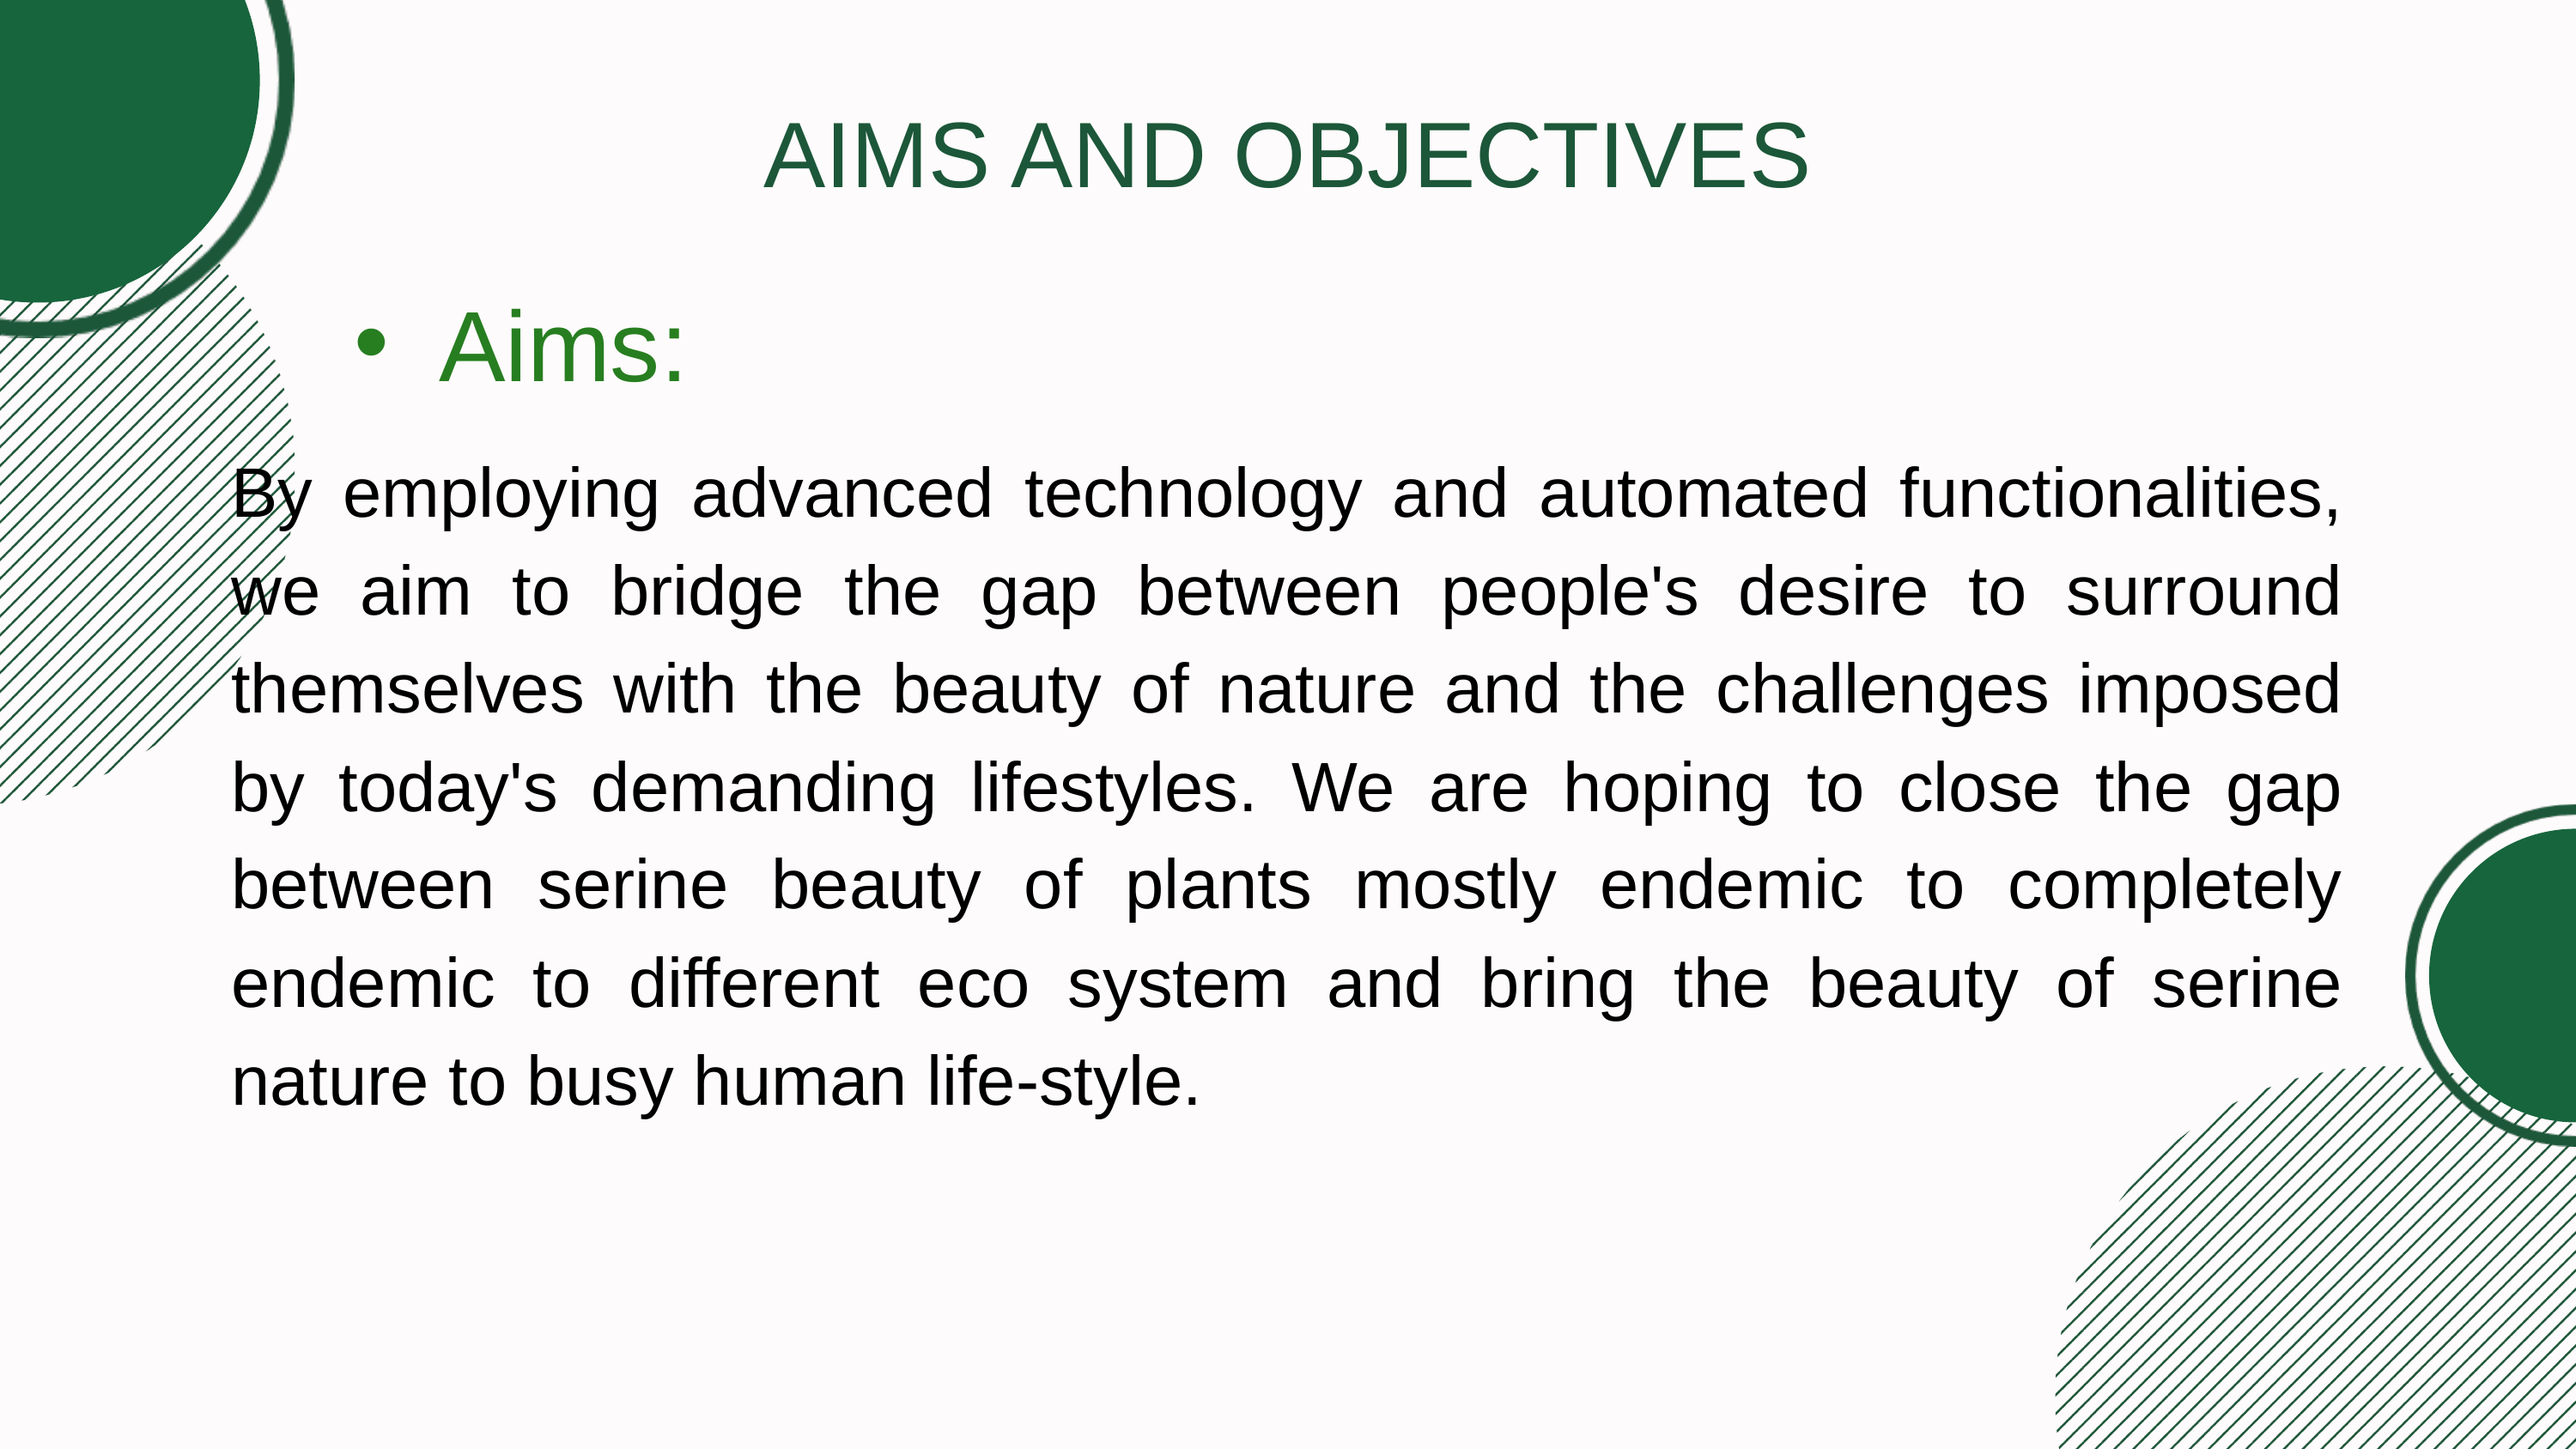

AIMS AND OBJECTIVES

Aims:
By employing advanced technology and automated functionalities, we aim to bridge the gap between people's desire to surround themselves with the beauty of nature and the challenges imposed by today's demanding lifestyles. We are hoping to close the gap between serine beauty of plants mostly endemic to completely endemic to different eco system and bring the beauty of serine nature to busy human life-style.